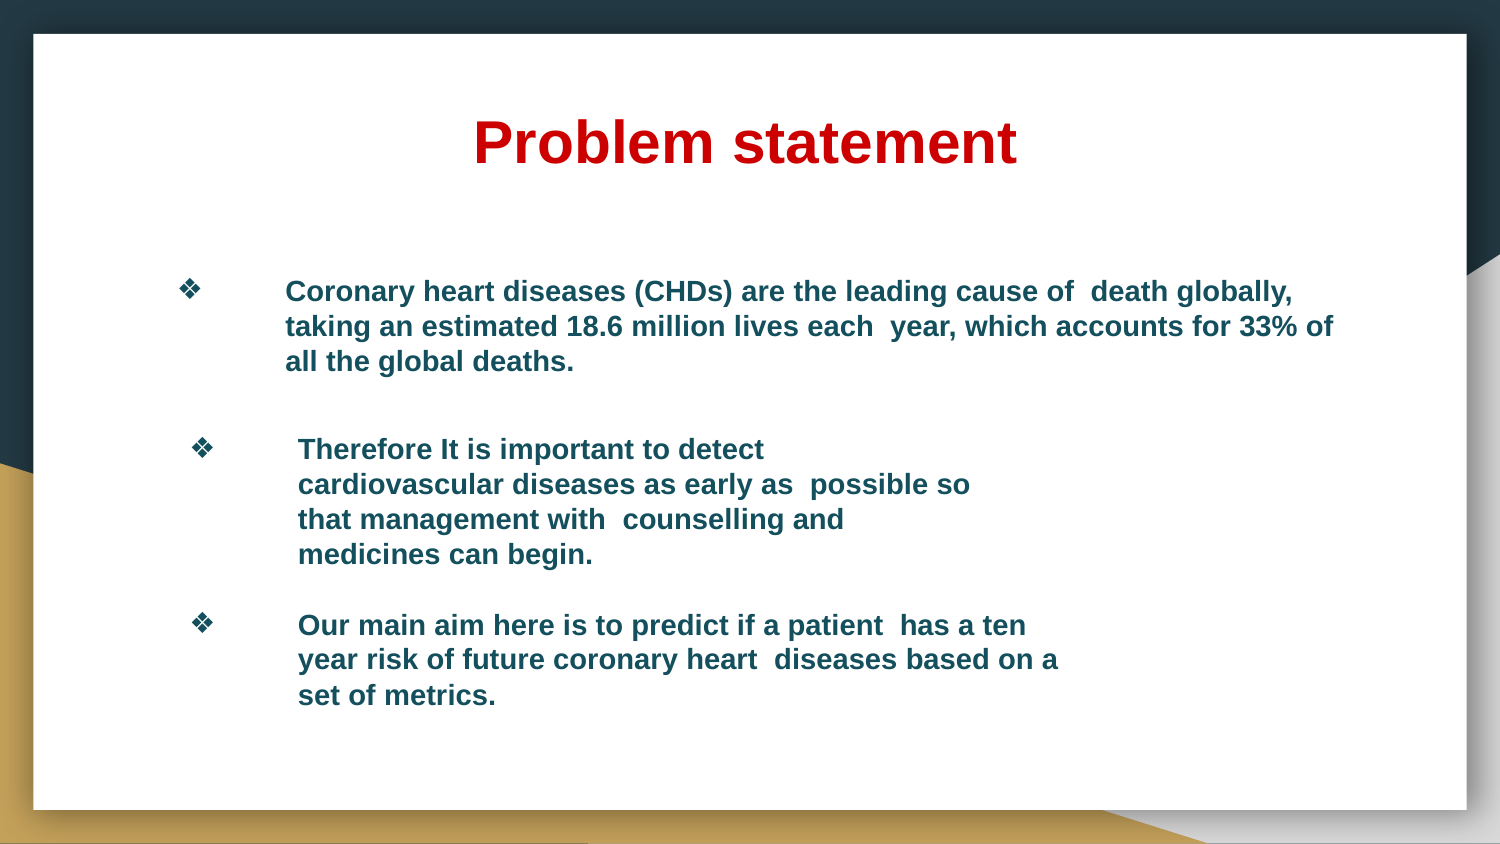

# Problem statement

Coronary heart diseases (CHDs) are the leading cause of  death globally, taking an estimated 18.6 million lives each  year, which accounts for 33% of all the global deaths.

Therefore It is important to detect  cardiovascular diseases as early as  possible so that management with  counselling and medicines can begin.

Our main aim here is to predict if a patient  has a ten year risk of future coronary heart  diseases based on a set of metrics.